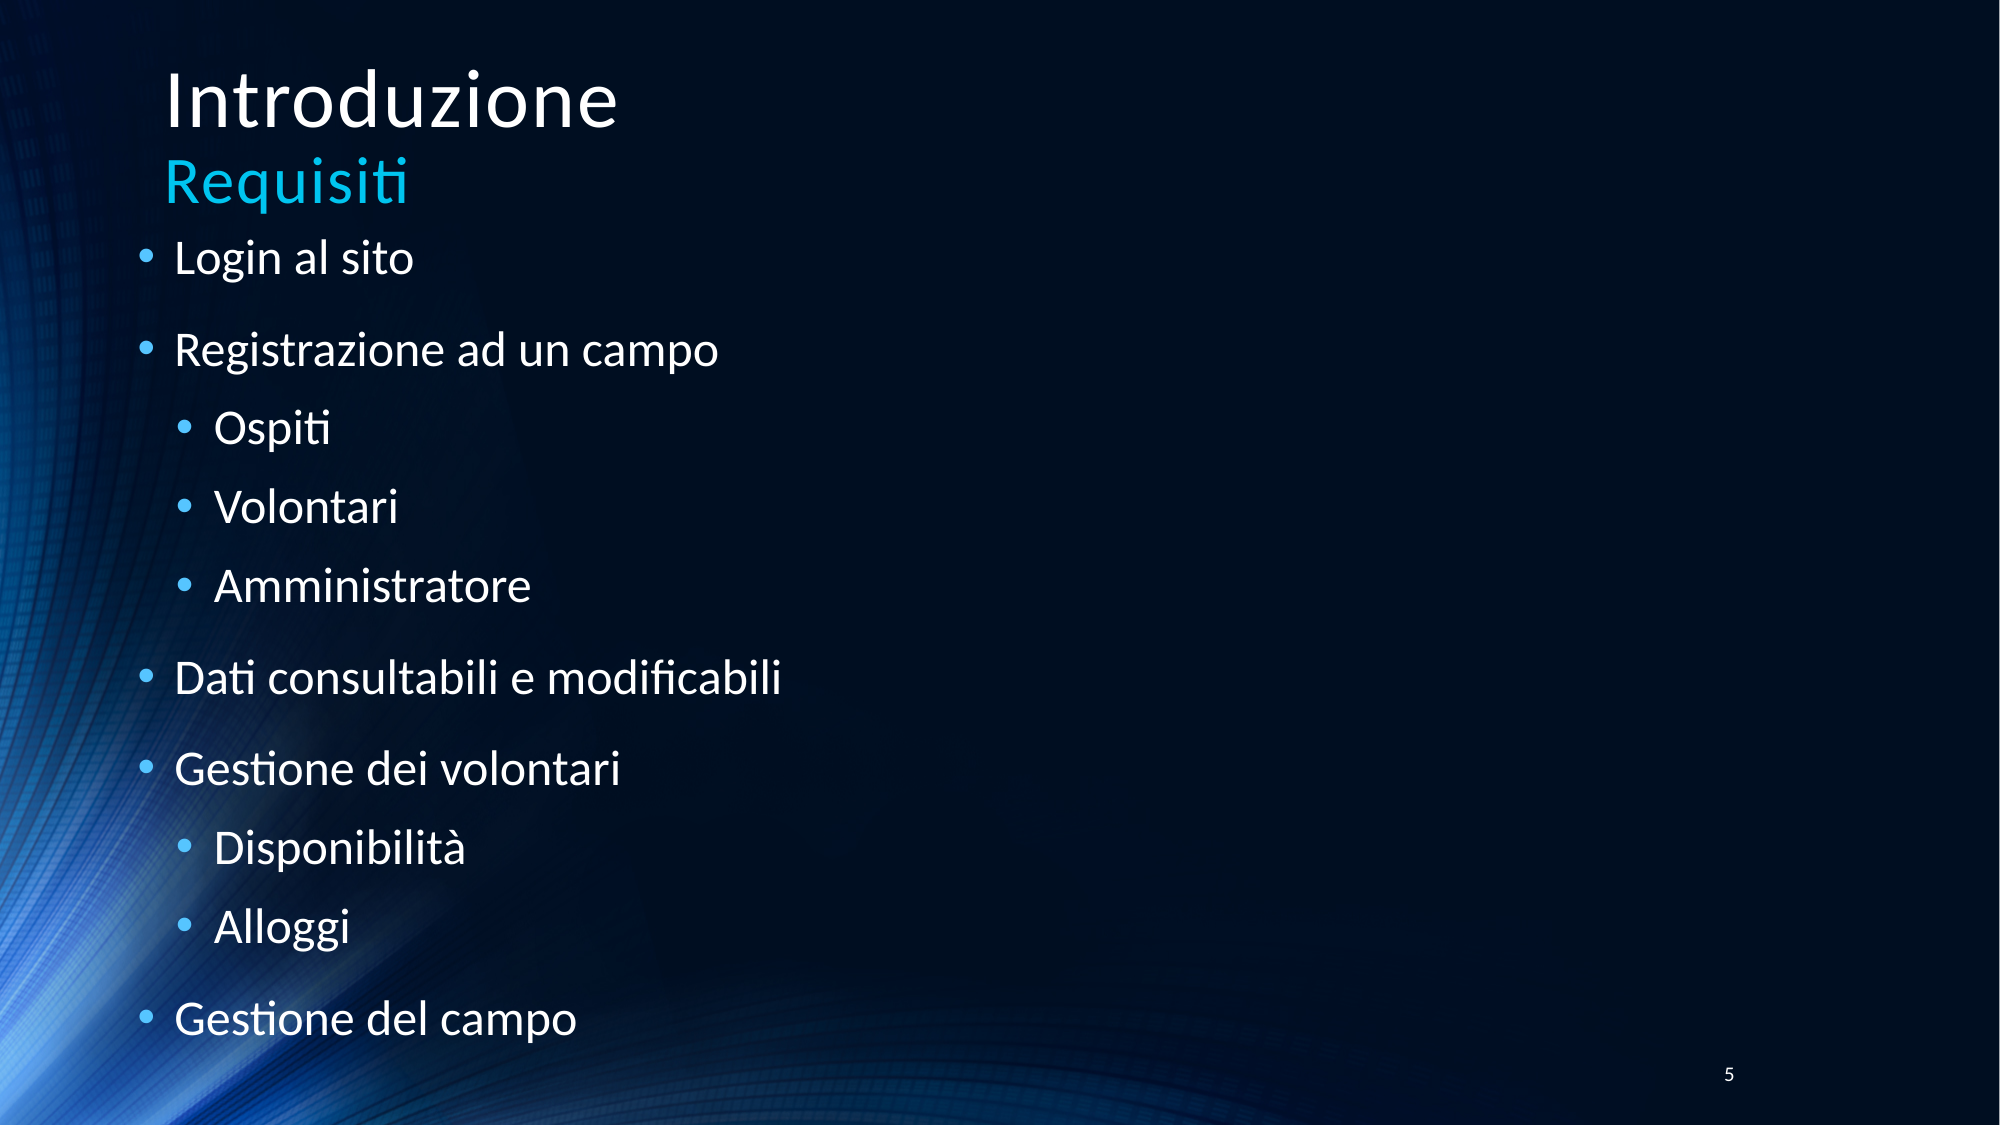

# Introduzione Requisiti
Login al sito
Registrazione ad un campo
Ospiti
Volontari
Amministratore
Dati consultabili e modificabili
Gestione dei volontari
Disponibilità
Alloggi
Gestione del campo
5